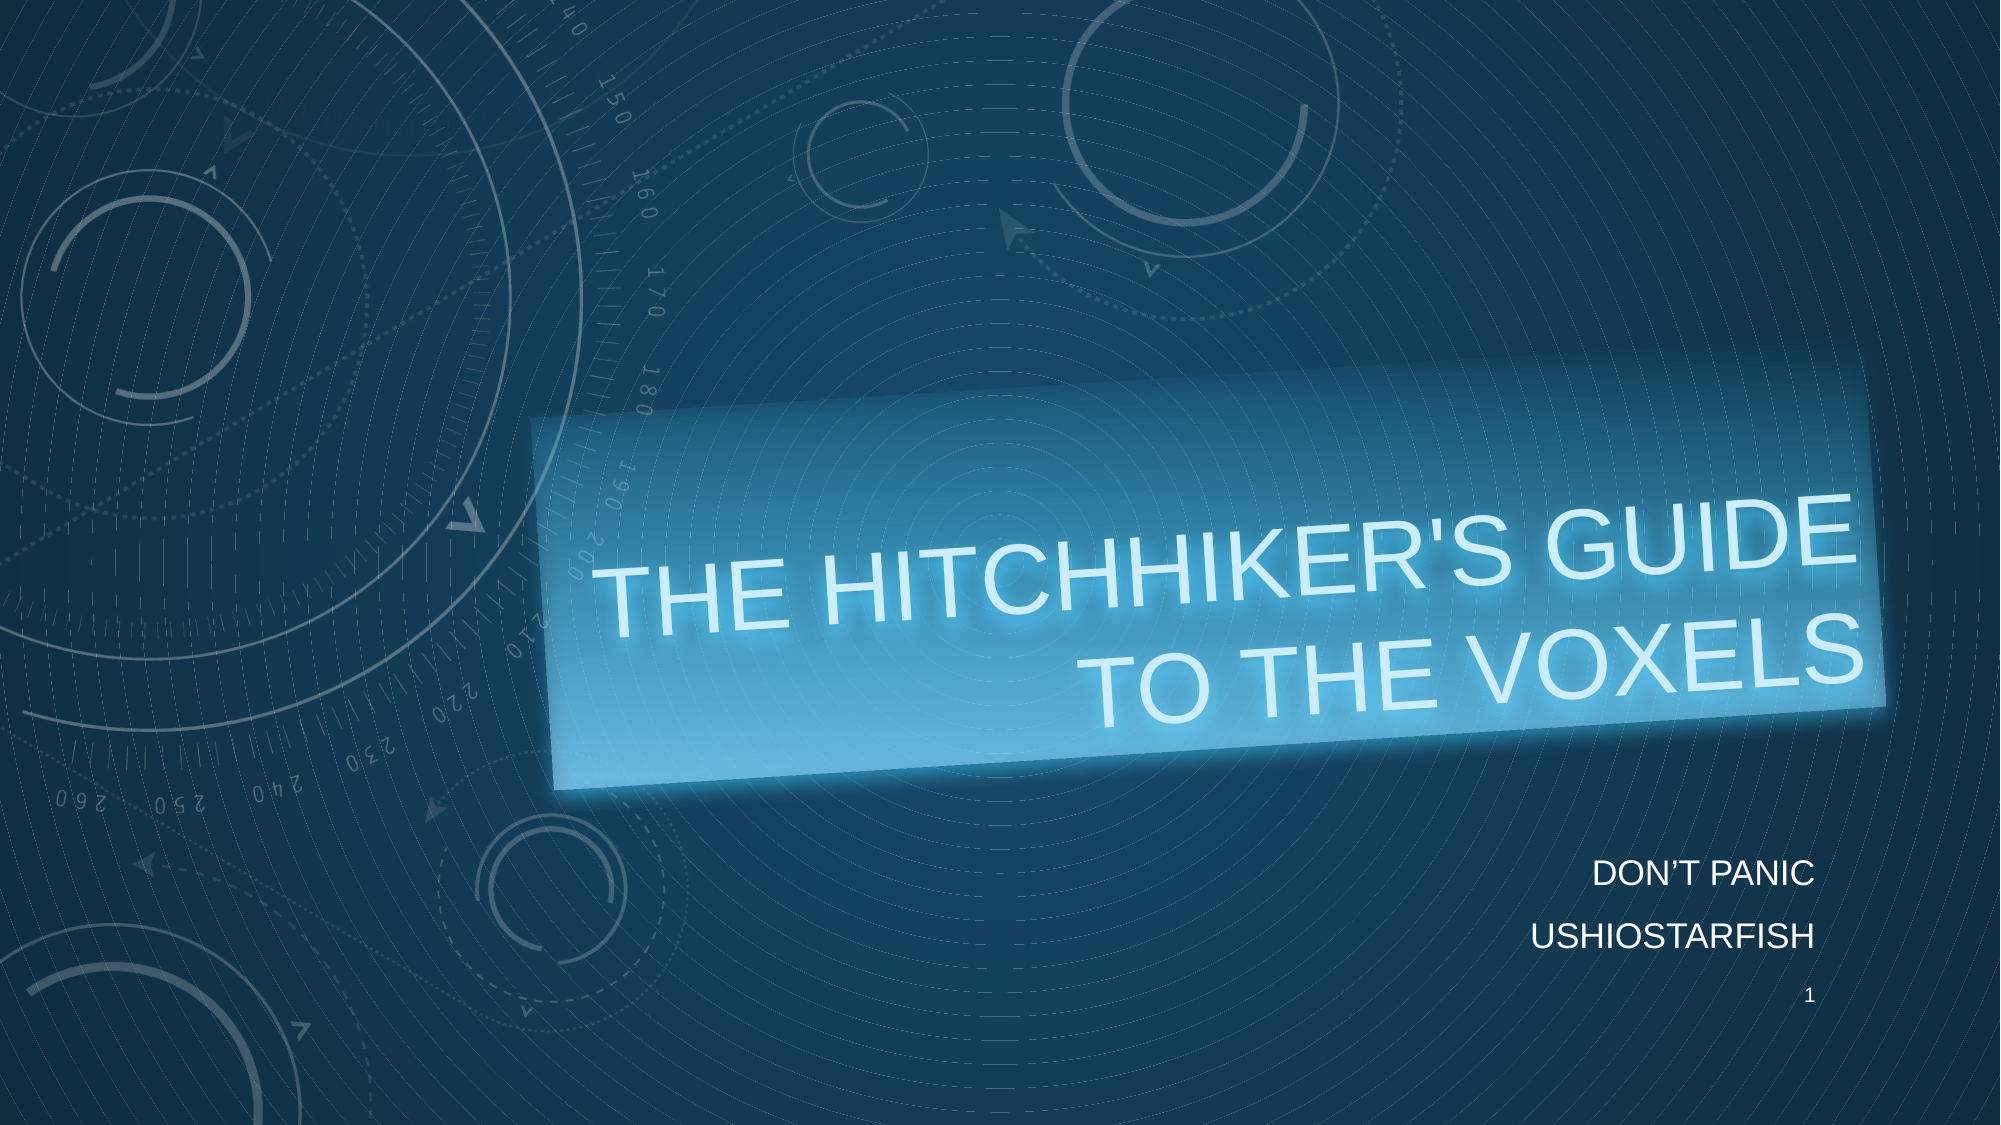

# The hitchhiker's guide to the Voxels
Don’t panic
Ushiostarfish
1